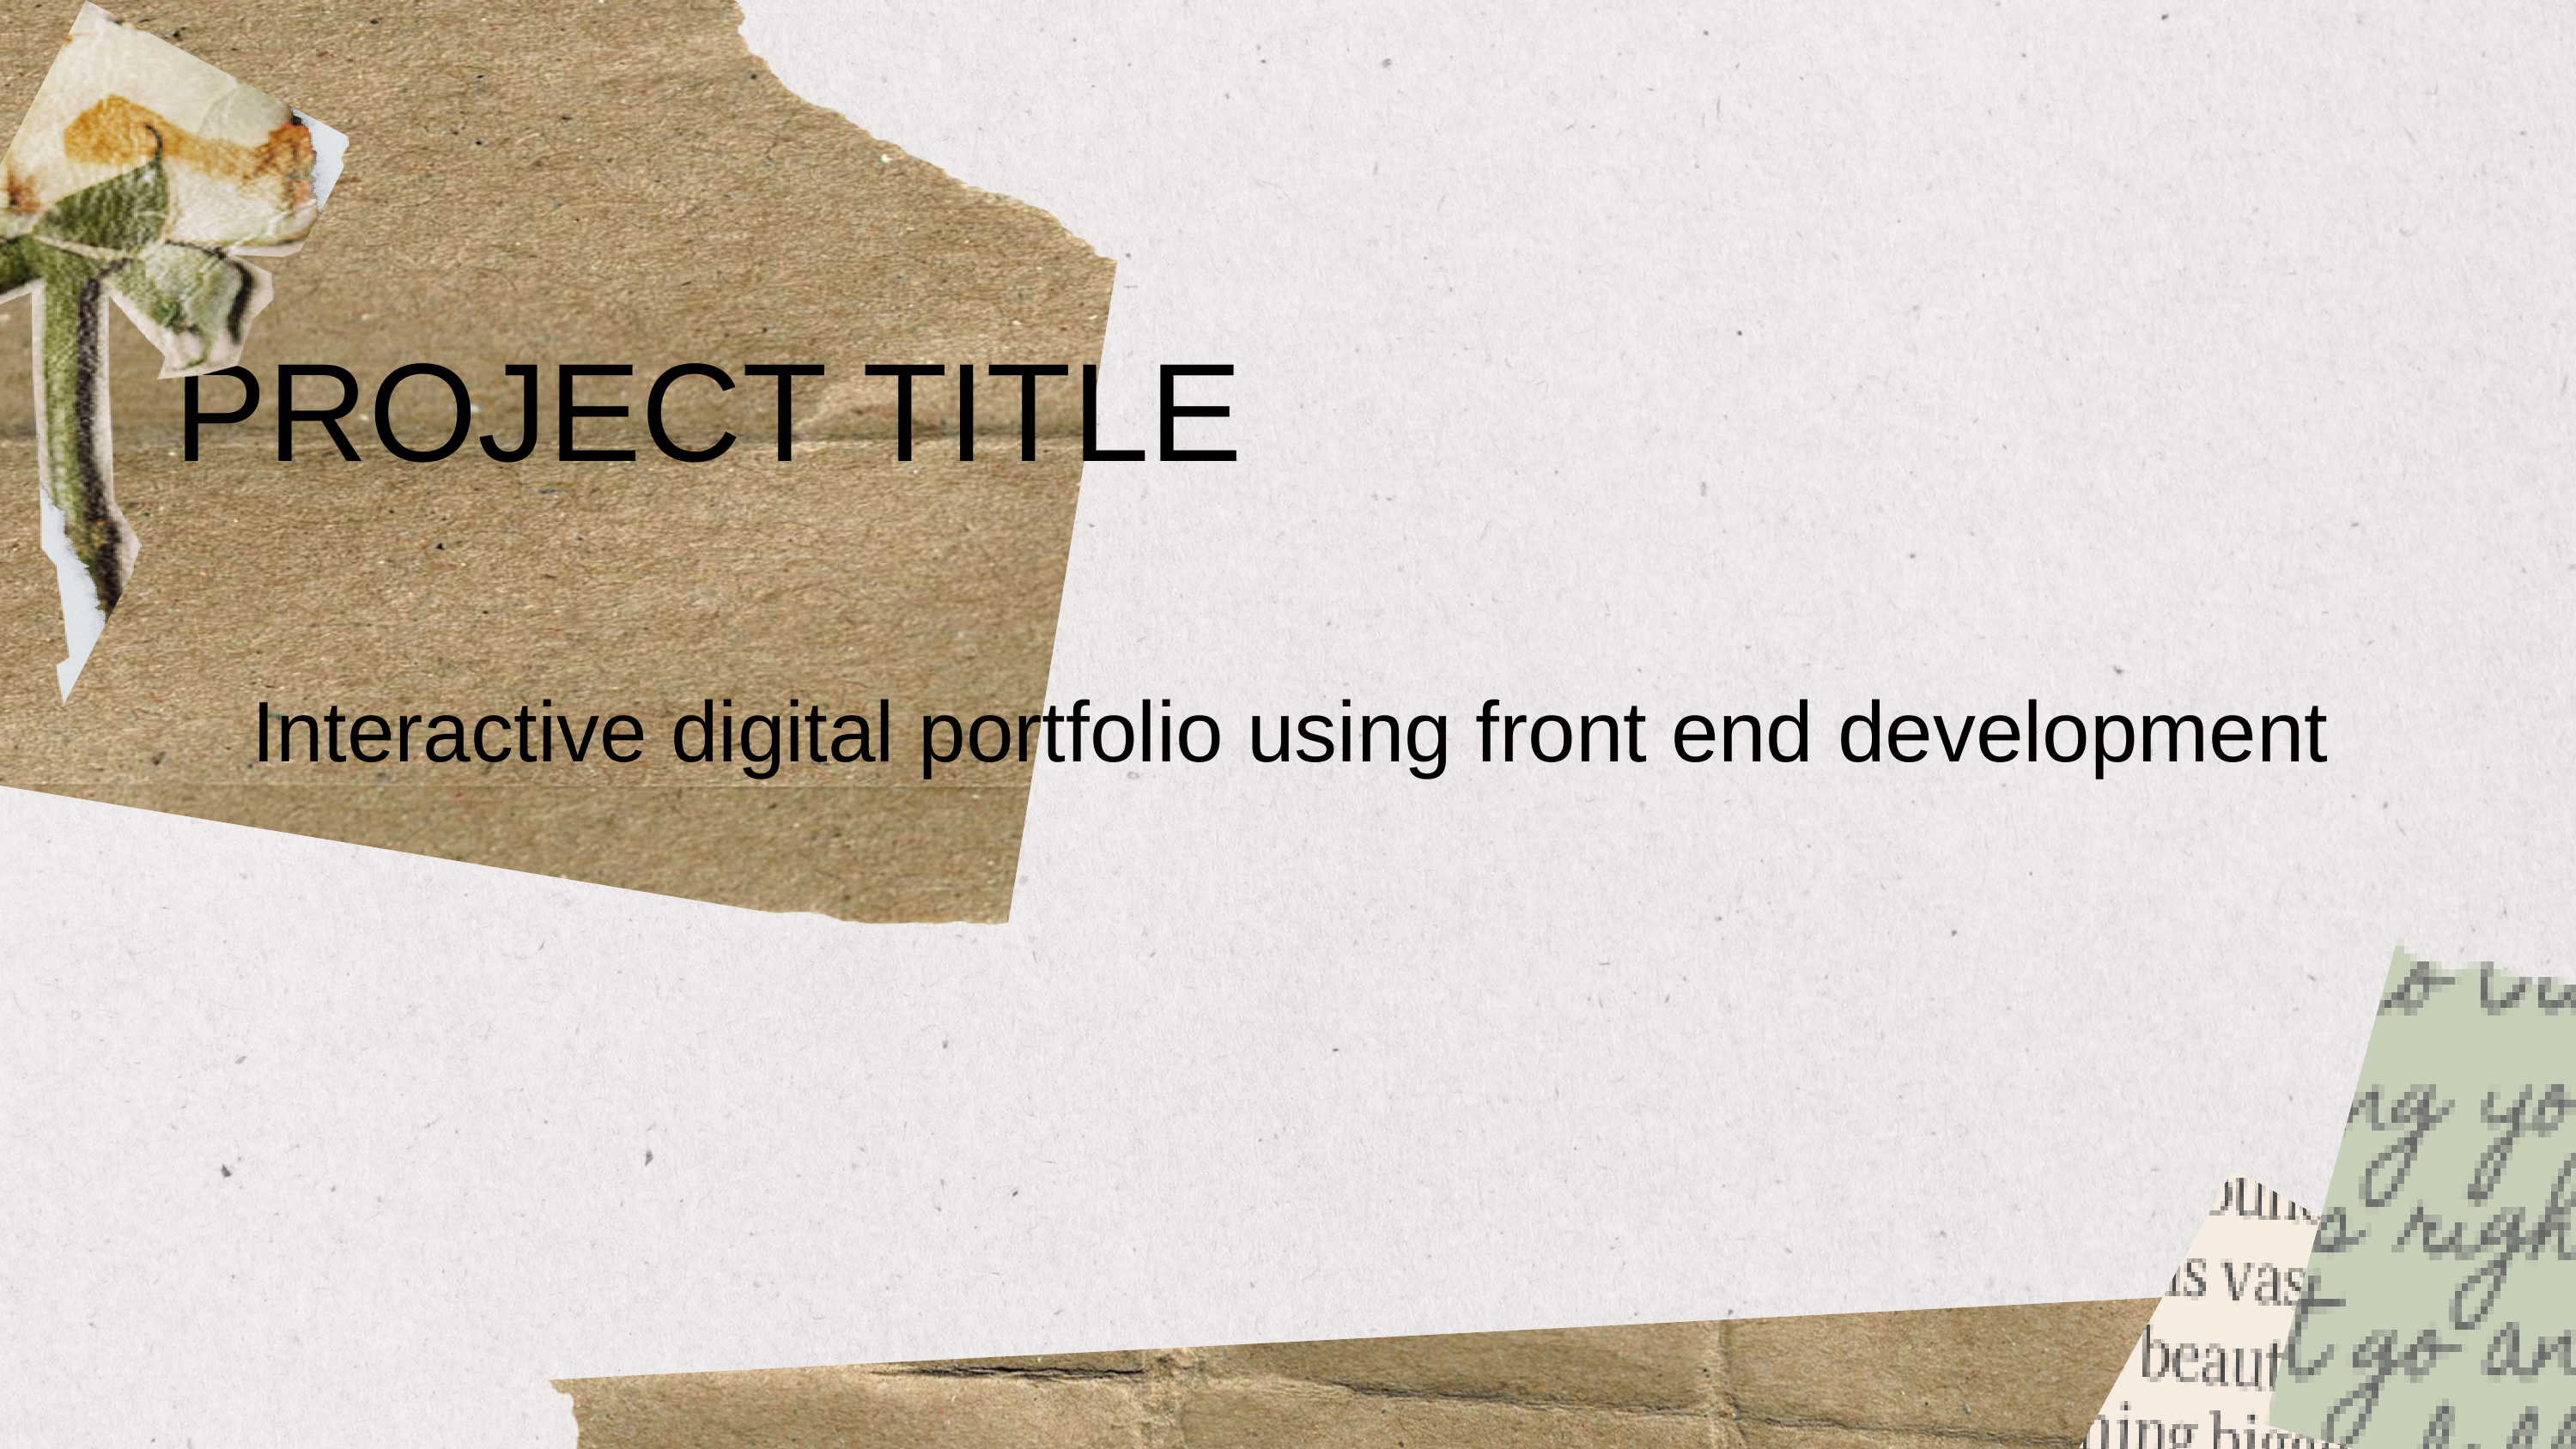

PROJECT TITLE
Interactive digital portfolio using front end development